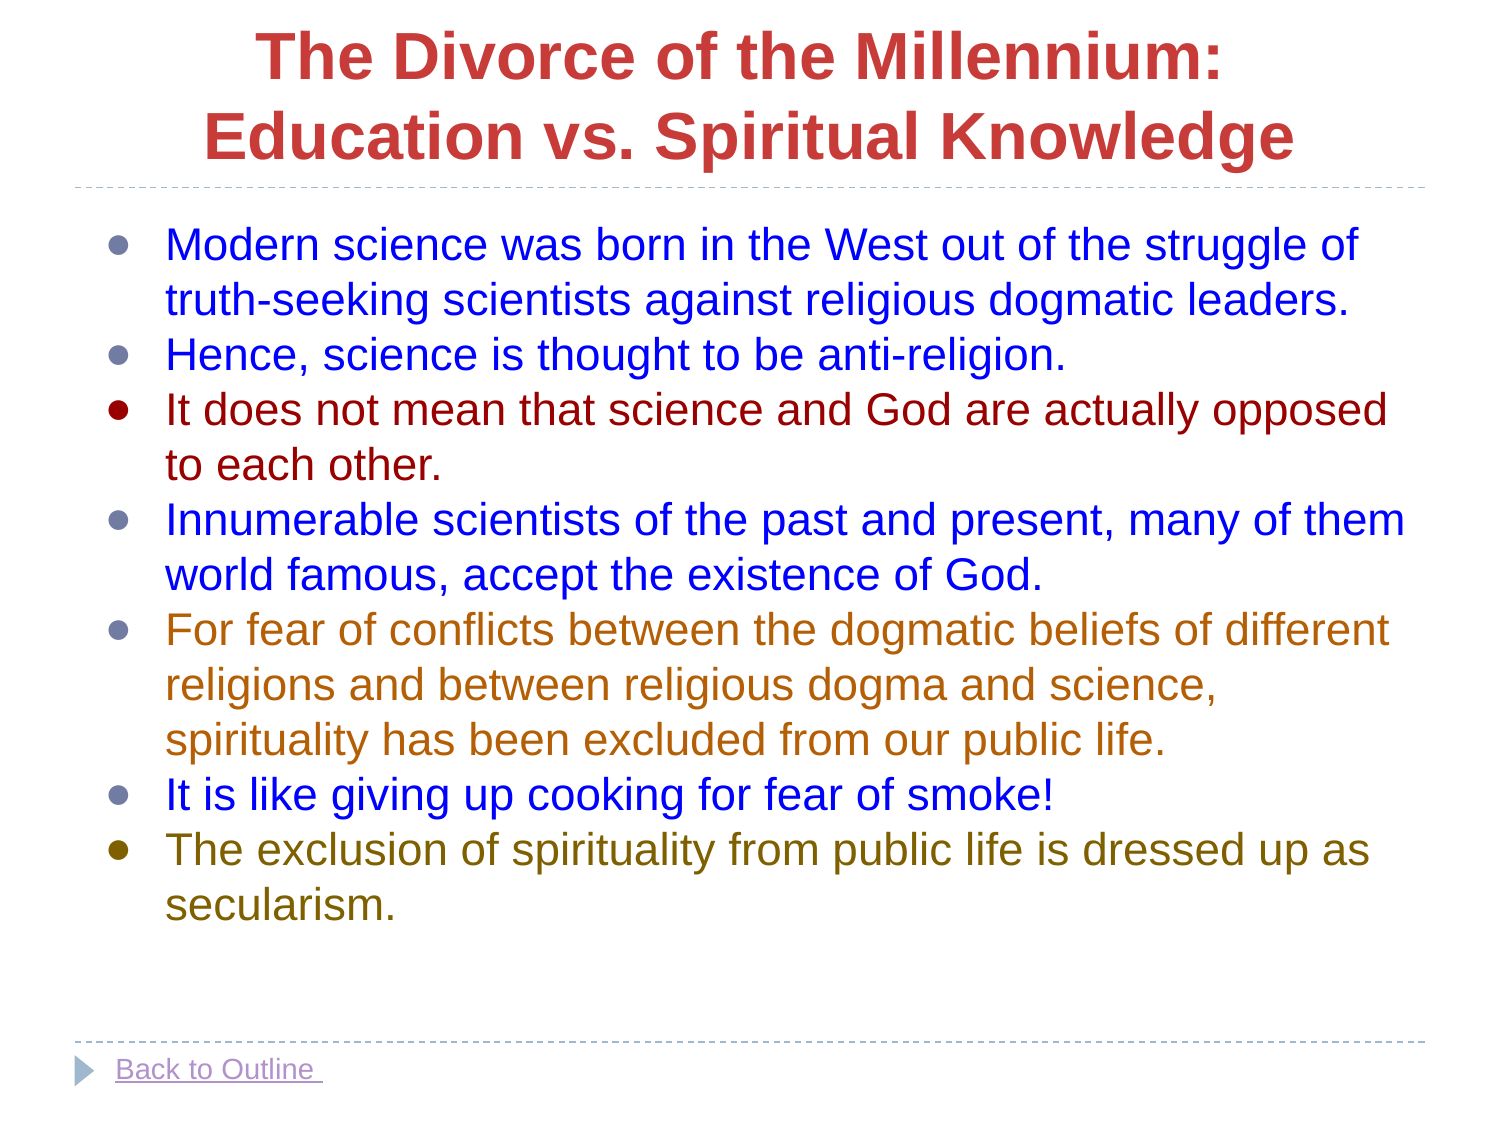

# The Divorce of the Millennium:
Education vs. Spiritual Knowledge
Modern science was born in the West out of the struggle of truth-seeking scientists against religious dogmatic leaders.
Hence, science is thought to be anti-religion.
It does not mean that science and God are actually opposed to each other.
Innumerable scientists of the past and present, many of them world famous, accept the existence of God.
For fear of conflicts between the dogmatic beliefs of different religions and between religious dogma and science, spirituality has been excluded from our public life.
It is like giving up cooking for fear of smoke!
The exclusion of spirituality from public life is dressed up as secularism.
Back to Outline